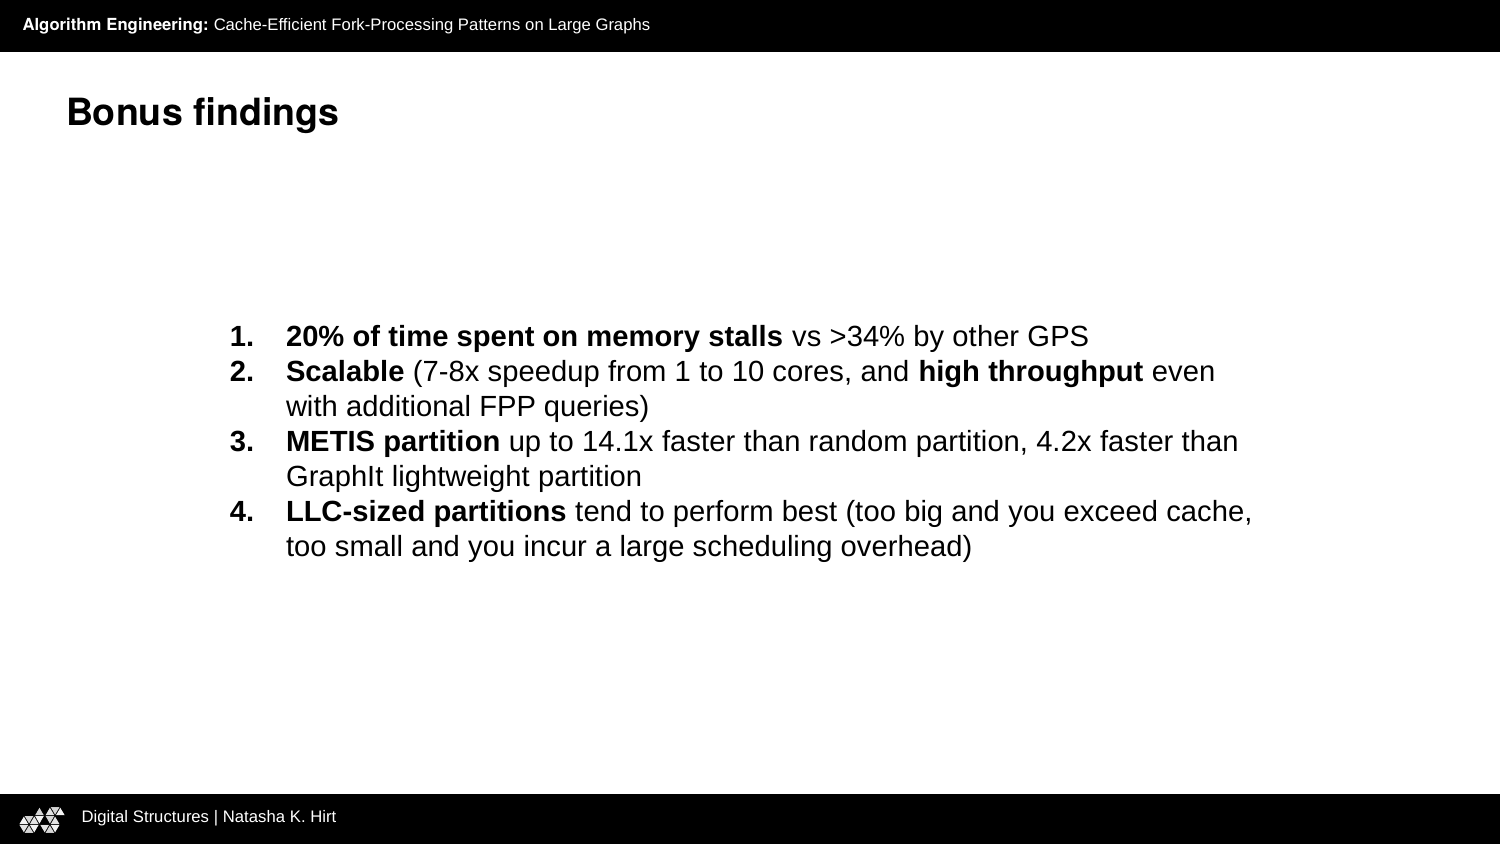

# Bonus findings
20% of time spent on memory stalls vs >34% by other GPS
Scalable (7-8x speedup from 1 to 10 cores, and high throughput even with additional FPP queries)
METIS partition up to 14.1x faster than random partition, 4.2x faster than GraphIt lightweight partition
LLC-sized partitions tend to perform best (too big and you exceed cache, too small and you incur a large scheduling overhead)